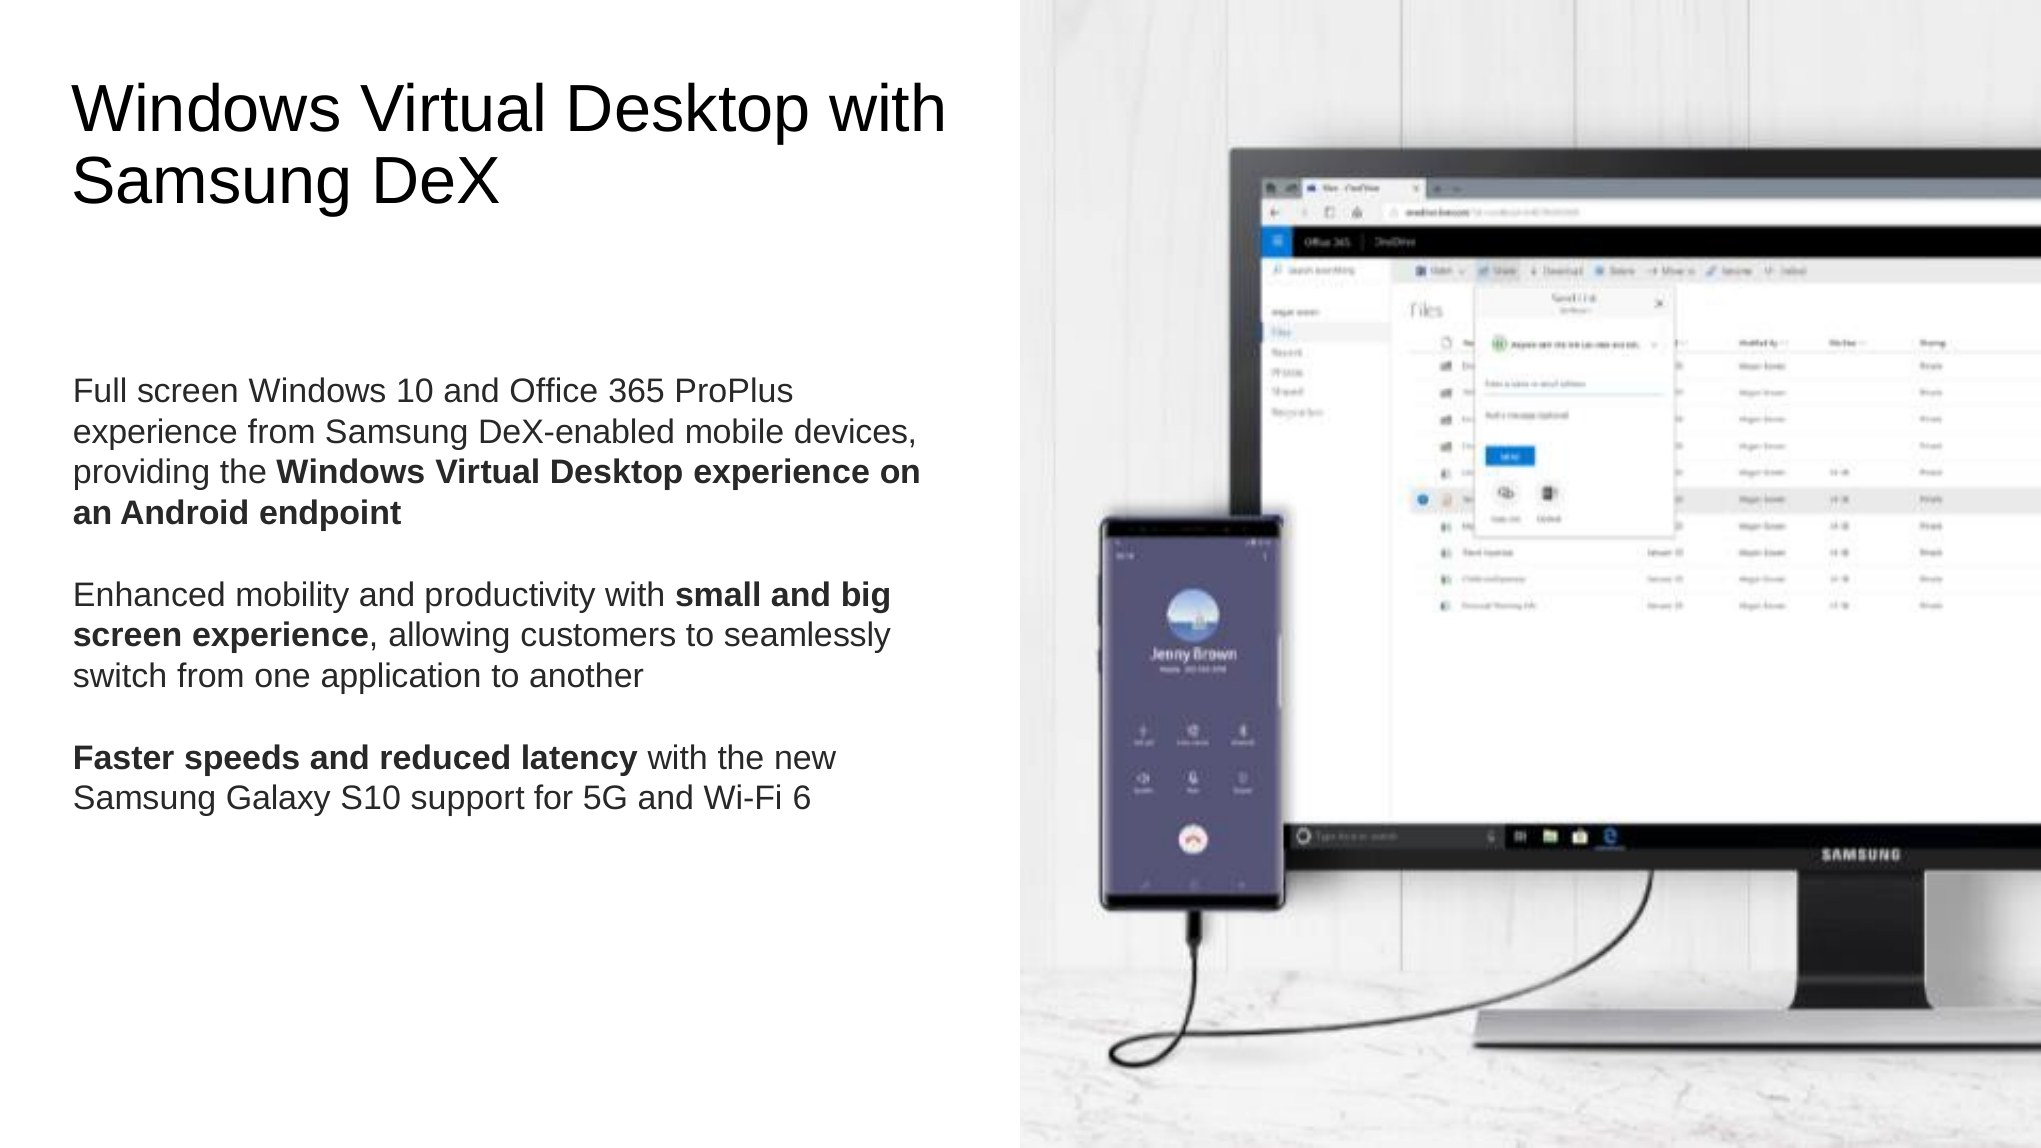

Windows Virtual Desktop with Samsung DeX

Full screen Windows 10 and Office 365 ProPlus experience from Samsung DeX-enabled mobile devices, providing the Windows Virtual Desktop experience on an Android endpoint

Enhanced mobility and productivity with small and big screen experience, allowing customers to seamlessly switch from one application to another

Faster speeds and reduced latency with the new Samsung Galaxy S10 support for 5G and Wi-Fi 6